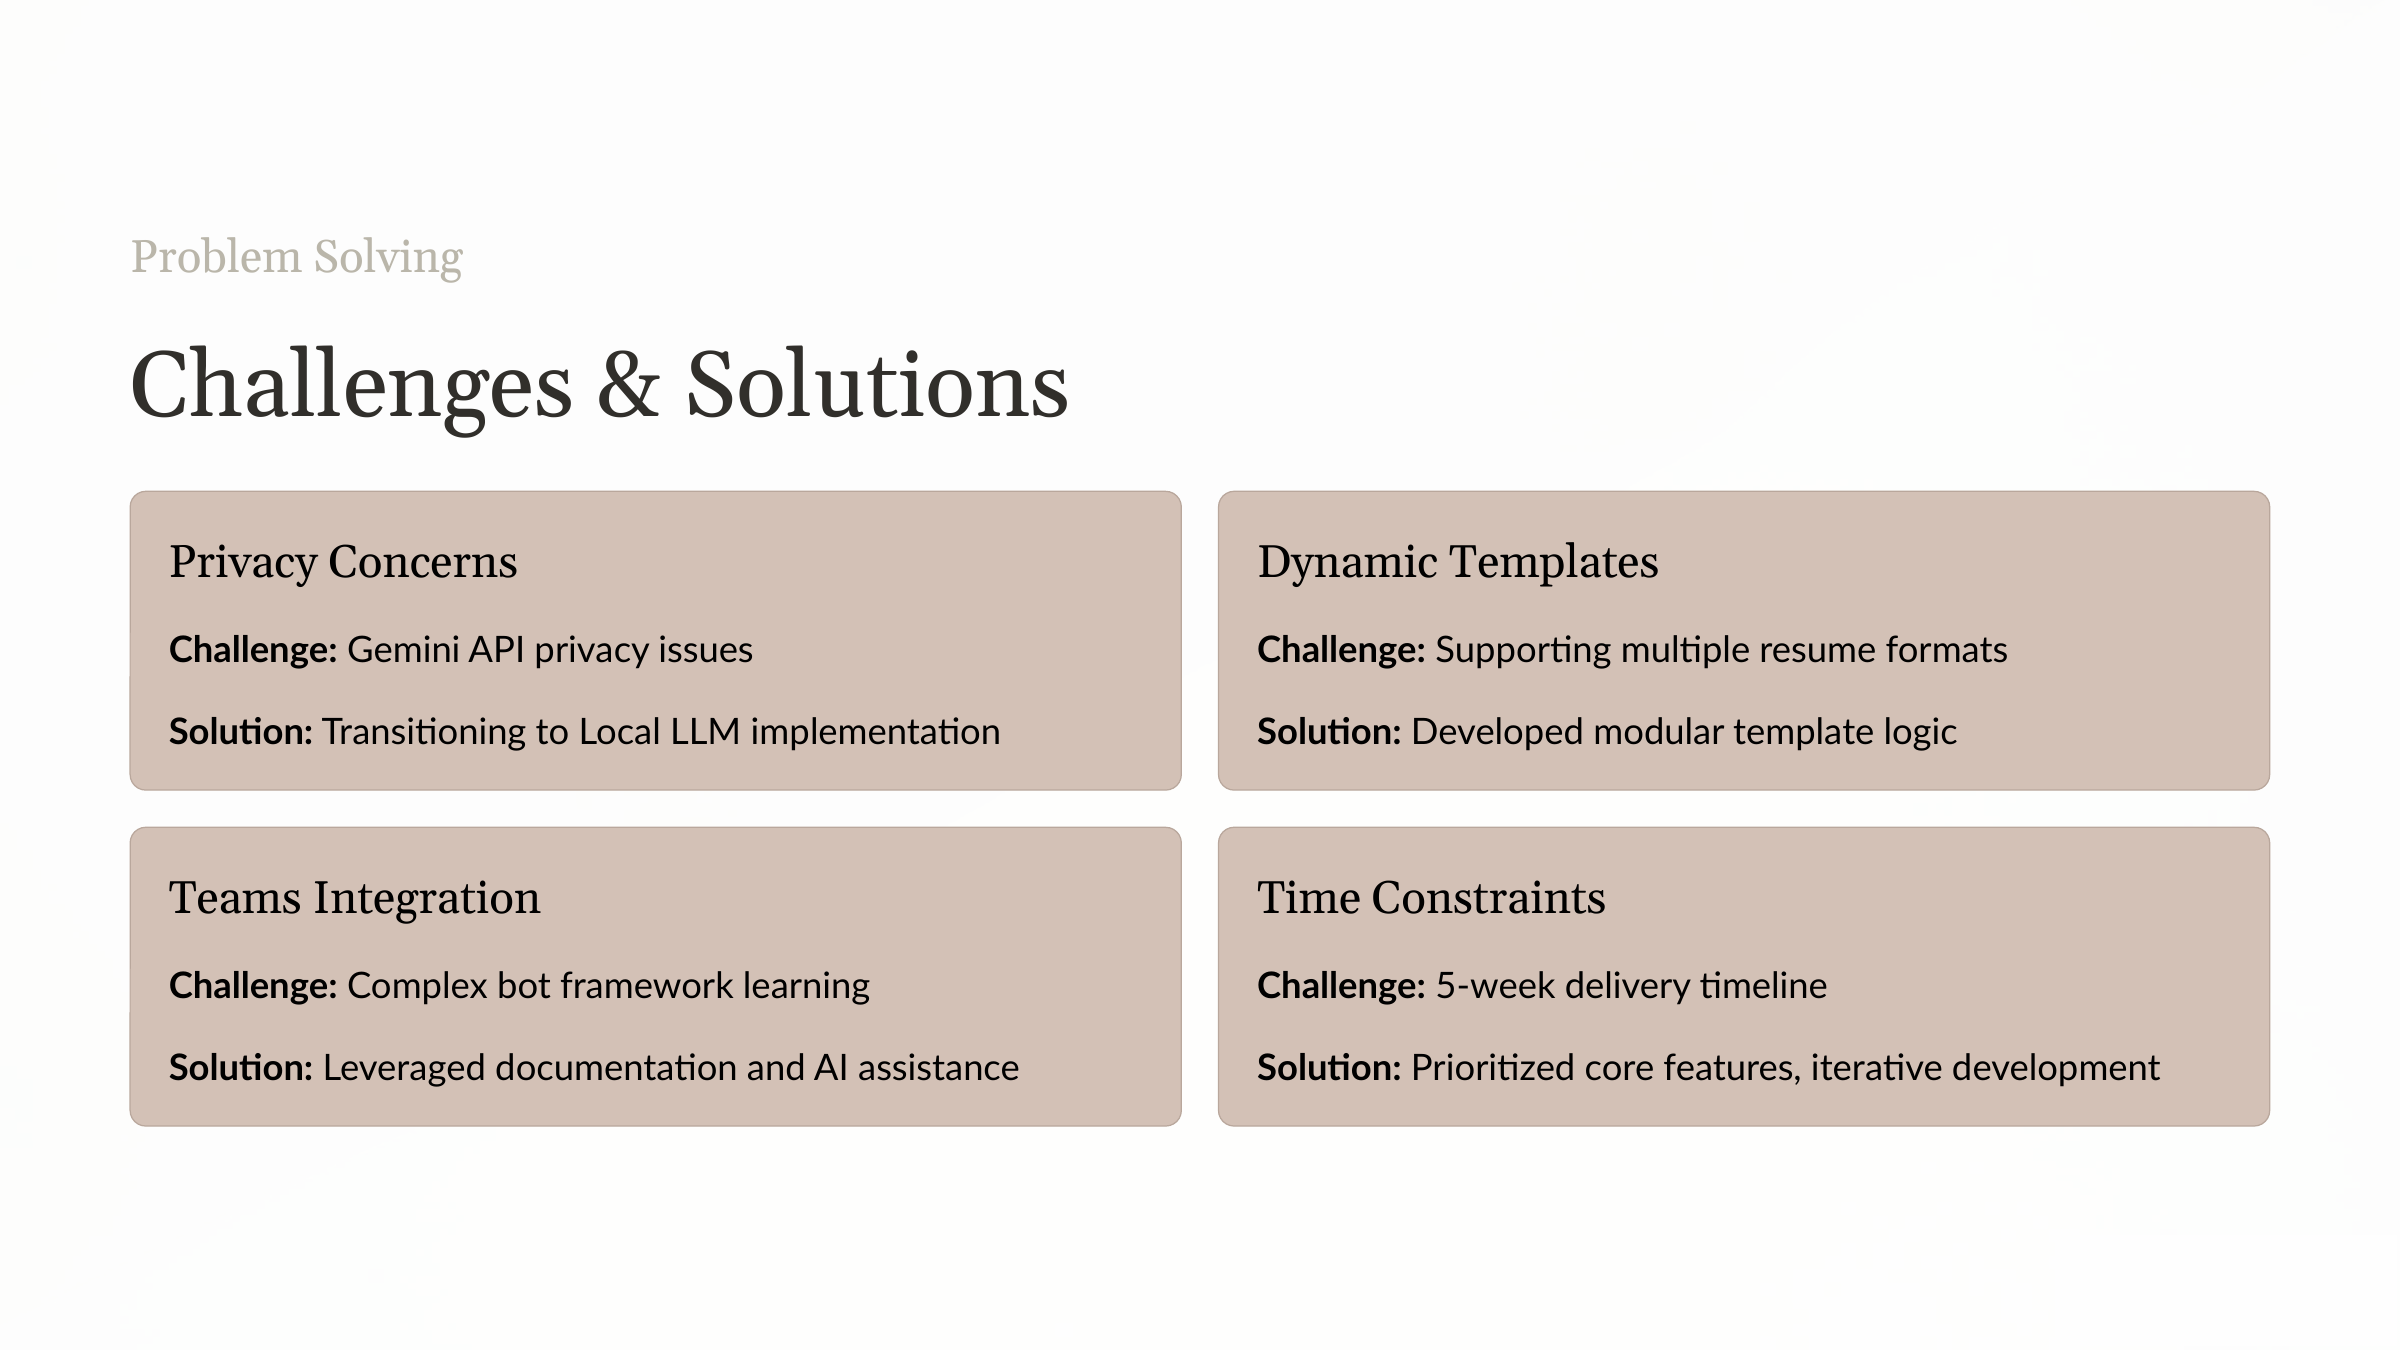

Problem Solving
Challenges & Solutions

Privacy Concerns
Dynamic Templates
Challenge: Gemini API privacy issues
Challenge: Supporting multiple resume formats
Solution: Transitioning to Local LLM implementation
Solution: Developed modular template logic

Teams Integration
Time Constraints
Challenge: Complex bot framework learning
Challenge: 5-week delivery timeline
Solution: Leveraged documentation and AI assistance
Solution: Prioritized core features, iterative development